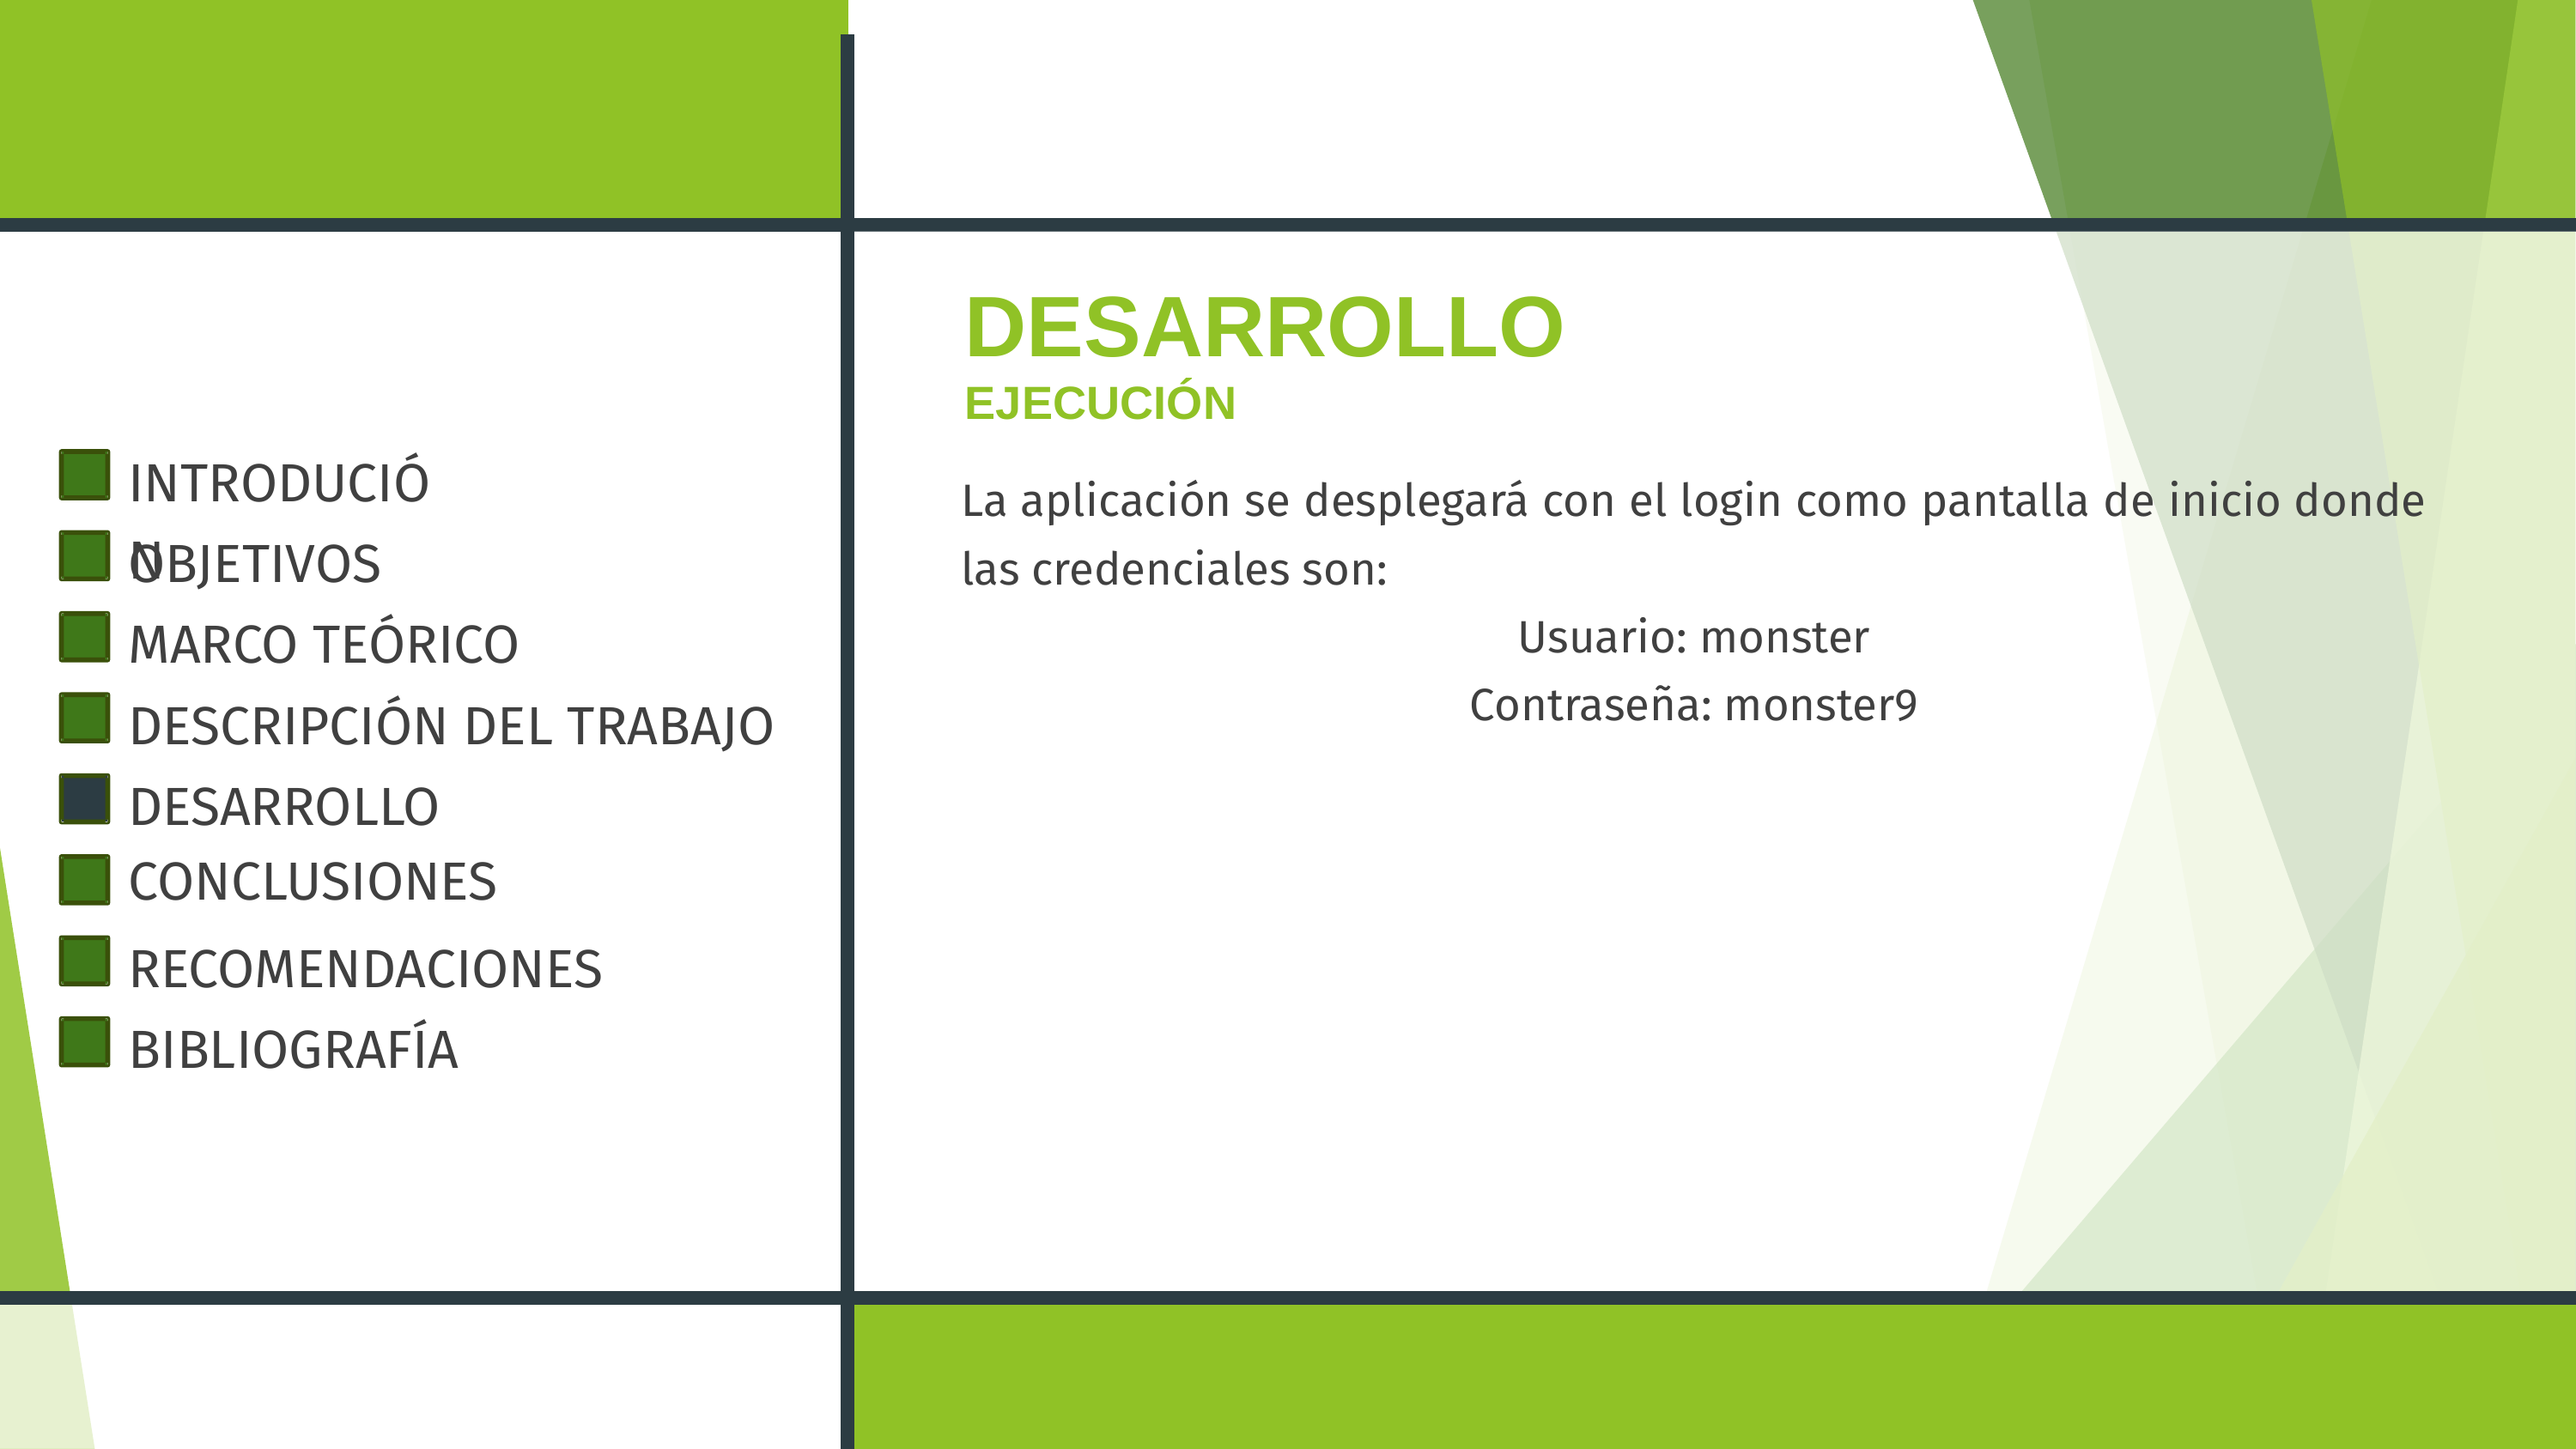

DESARROLLO
EJECUCIÓN
INTRODUCIÓN

OBJETIVOS

MARCO TEÓRICO

DESCRIPCIÓN DEL TRABAJO

DESARROLLO

CONCLUSIONES

RECOMENDACIONES

BIBLIOGRAFÍA

La aplicación se desplegará con el login como pantalla de inicio donde las credenciales son:
Usuario: monster
Contraseña: monster9